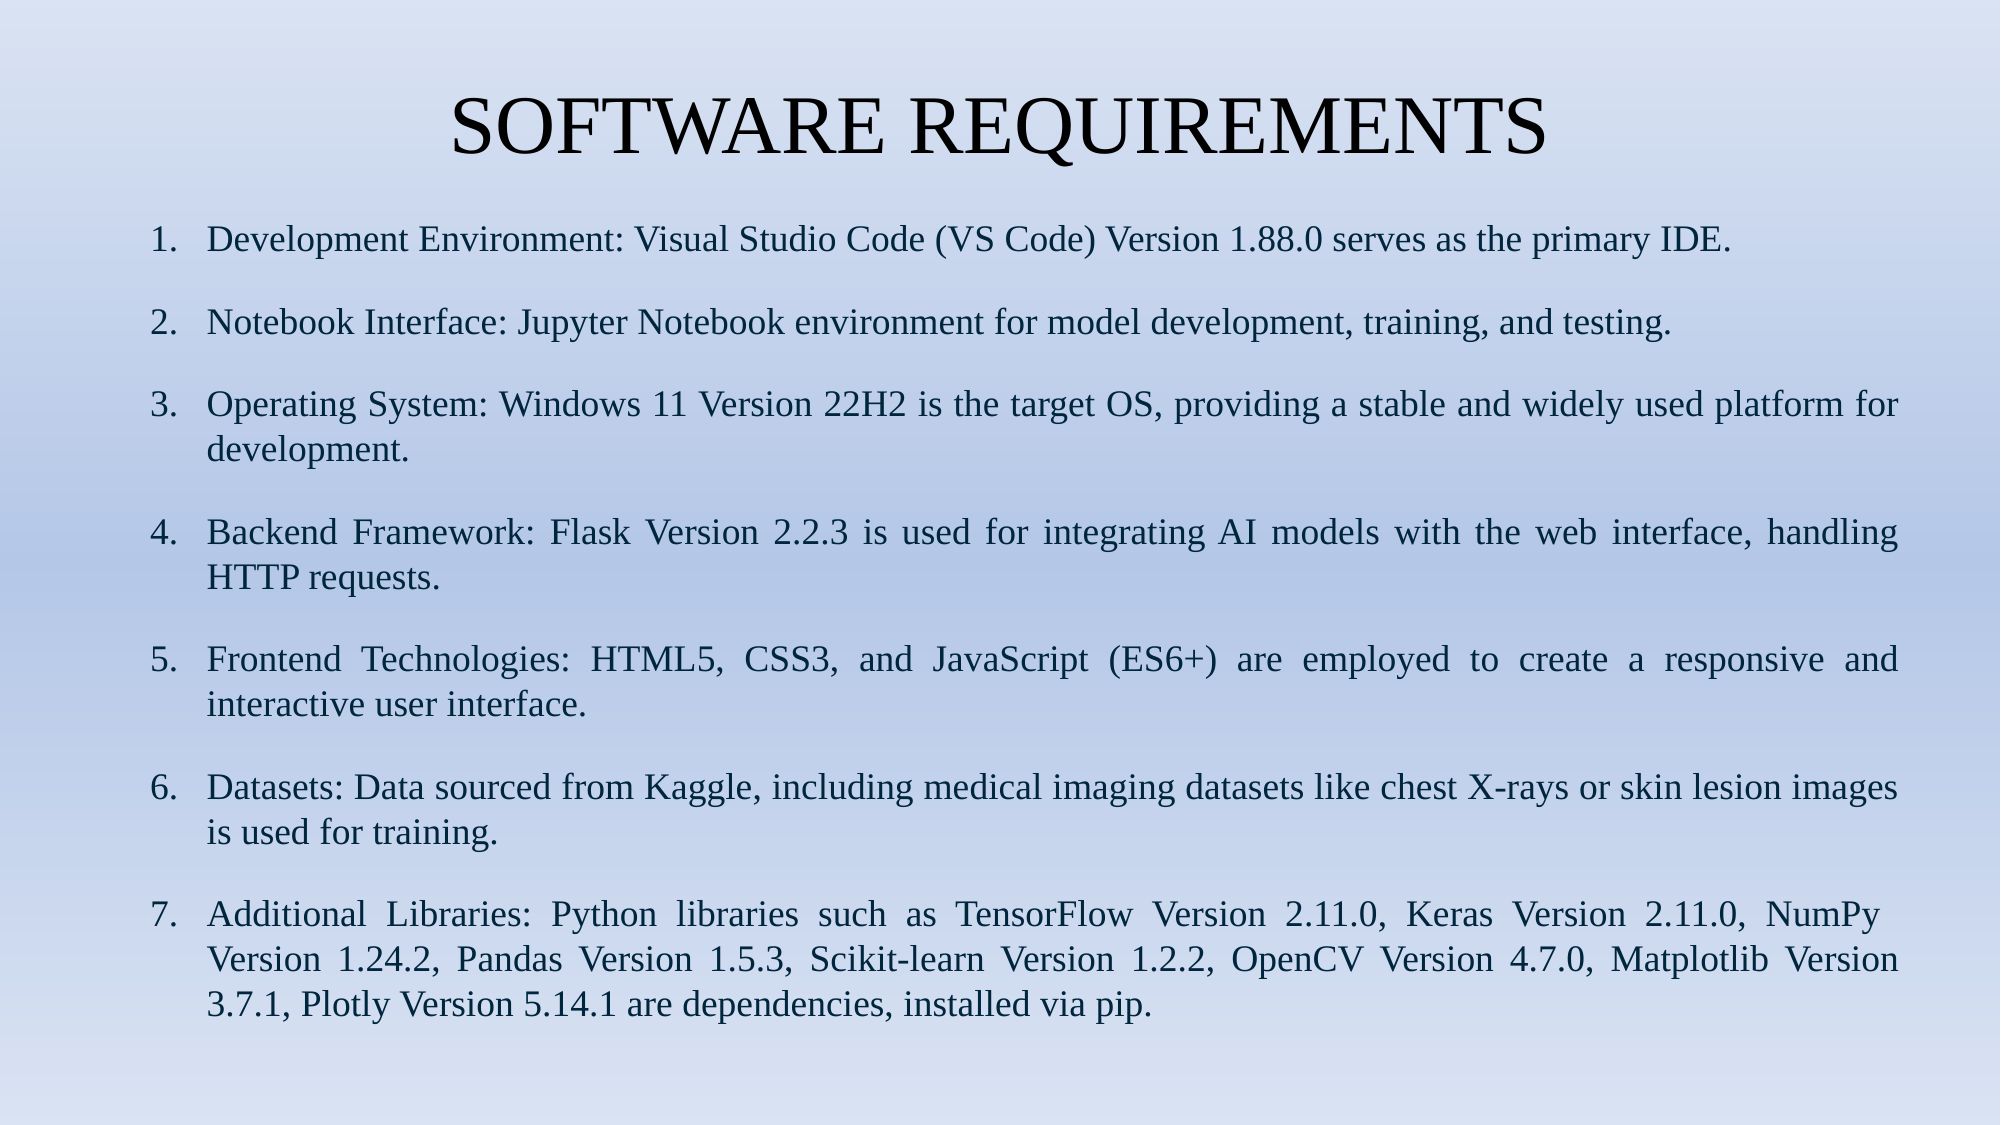

# SOFTWARE REQUIREMENTS
Development Environment: Visual Studio Code (VS Code) Version 1.88.0 serves as the primary IDE.
Notebook Interface: Jupyter Notebook environment for model development, training, and testing.
Operating System: Windows 11 Version 22H2 is the target OS, providing a stable and widely used platform for development.
Backend Framework: Flask Version 2.2.3 is used for integrating AI models with the web interface, handling HTTP requests.
Frontend Technologies: HTML5, CSS3, and JavaScript (ES6+) are employed to create a responsive and interactive user interface.
Datasets: Data sourced from Kaggle, including medical imaging datasets like chest X-rays or skin lesion images is used for training.
Additional Libraries: Python libraries such as TensorFlow Version 2.11.0, Keras Version 2.11.0, NumPy  Version 1.24.2, Pandas Version 1.5.3, Scikit-learn Version 1.2.2, OpenCV Version 4.7.0, Matplotlib Version 3.7.1, Plotly Version 5.14.1 are dependencies, installed via pip.